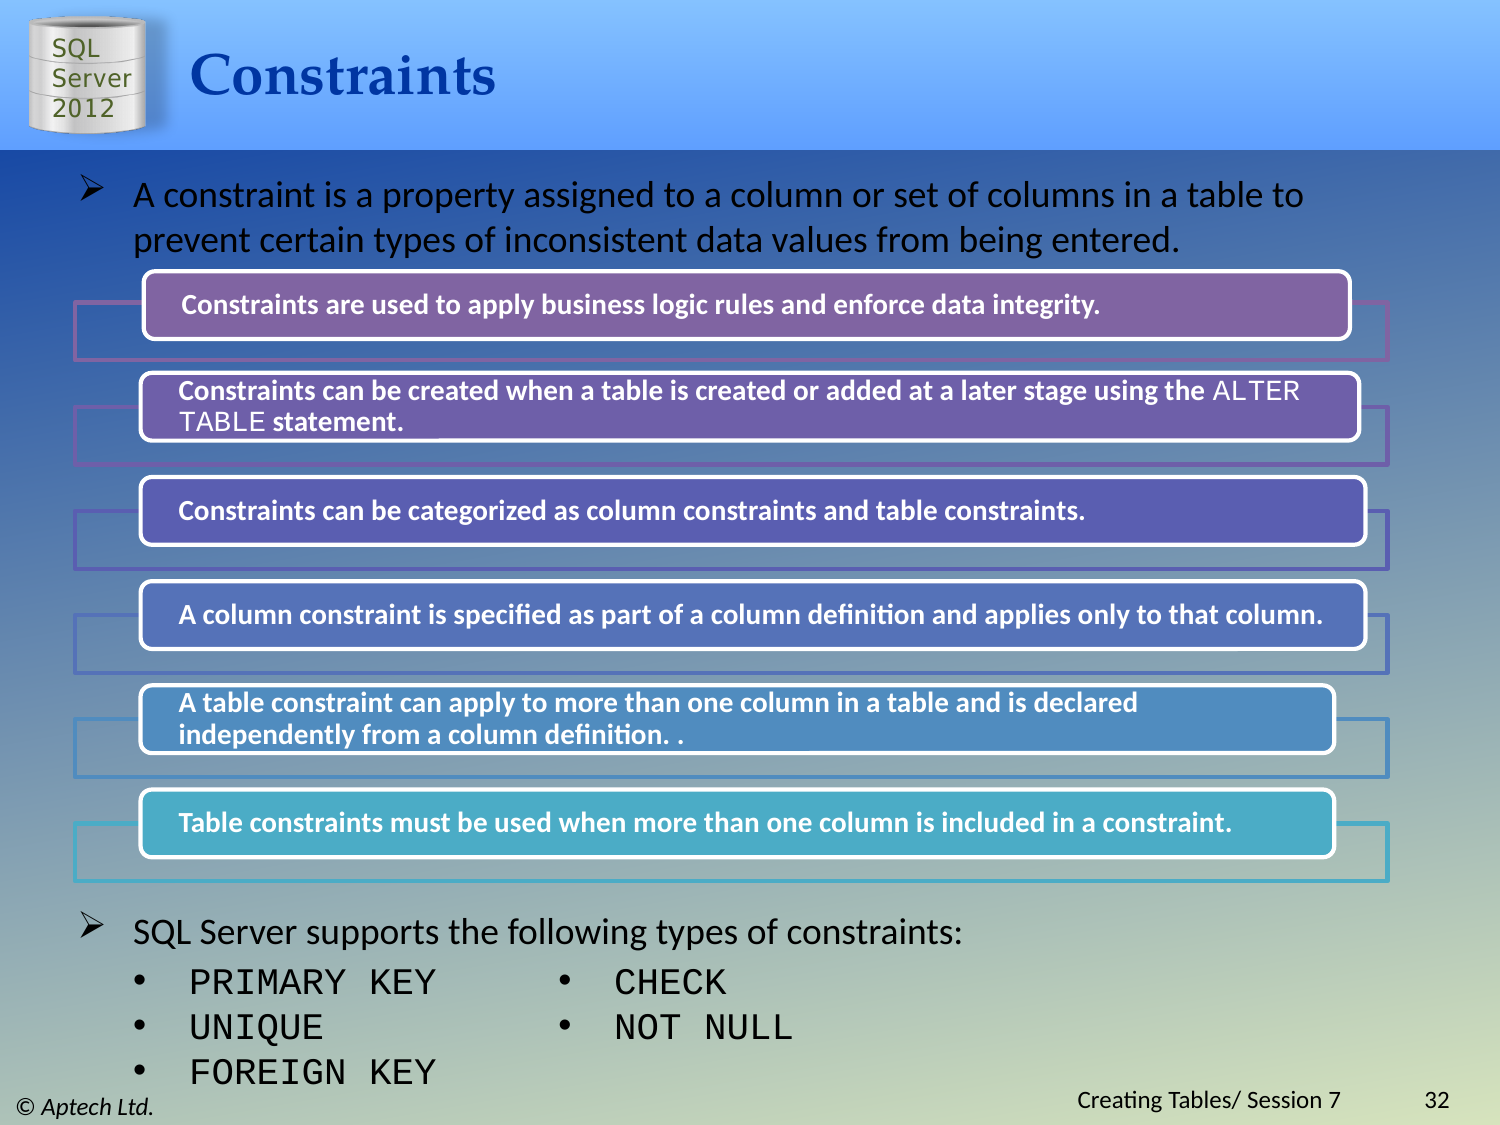

# Constraints
A constraint is a property assigned to a column or set of columns in a table to prevent certain types of inconsistent data values from being entered.
Constraints are used to apply business logic rules and enforce data integrity.
Constraints can be created when a table is created or added at a later stage using the ALTER TABLE statement.
Constraints can be categorized as column constraints and table constraints.
A column constraint is specified as part of a column definition and applies only to that column.
A table constraint can apply to more than one column in a table and is declared independently from a column definition. .
Table constraints must be used when more than one column is included in a constraint.
SQL Server supports the following types of constraints:
PRIMARY KEY
UNIQUE
FOREIGN KEY
CHECK
NOT NULL
Creating Tables/ Session 7
32